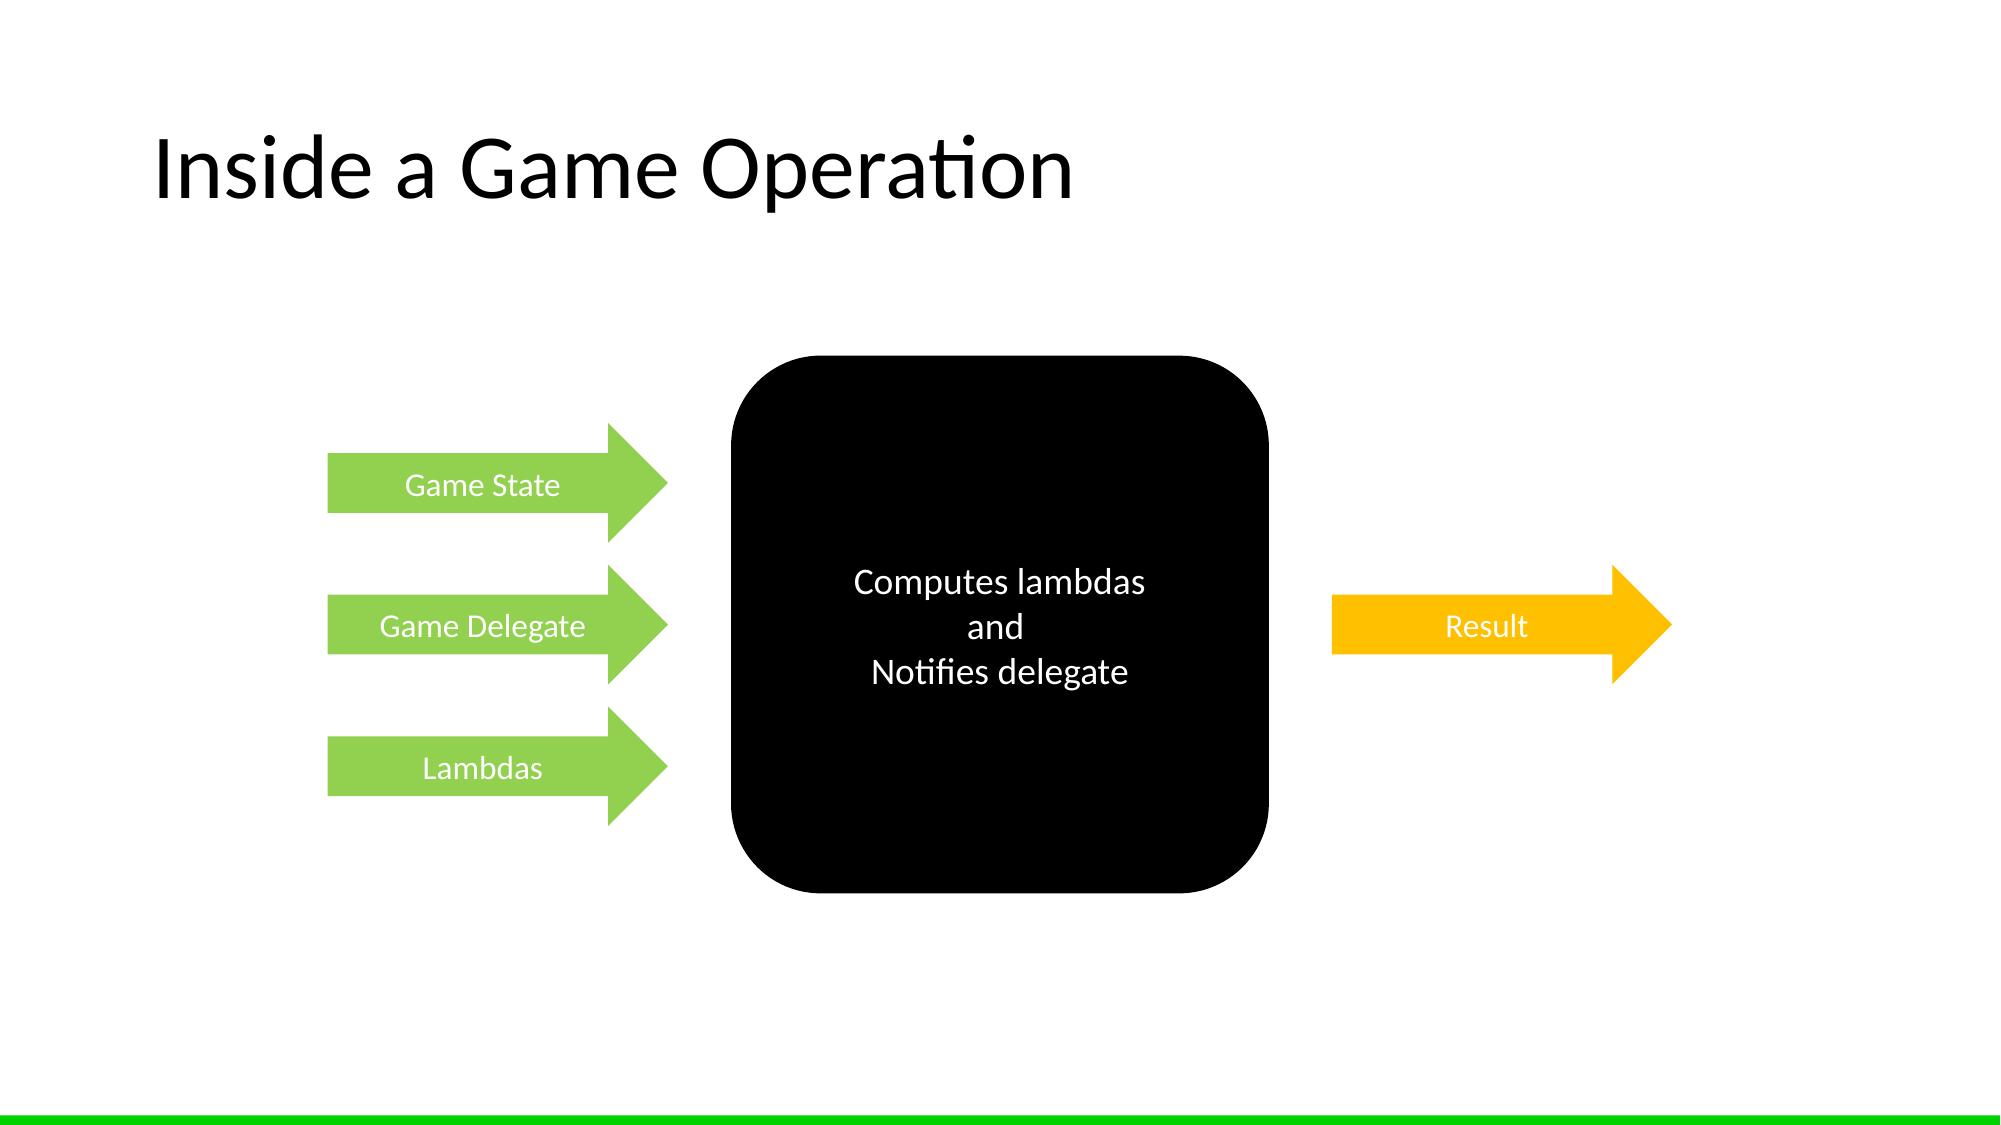

# Inside a Game Operation
Computes lambdas
and
Notifies delegate
Game State
Game Delegate
Lambdas
Result